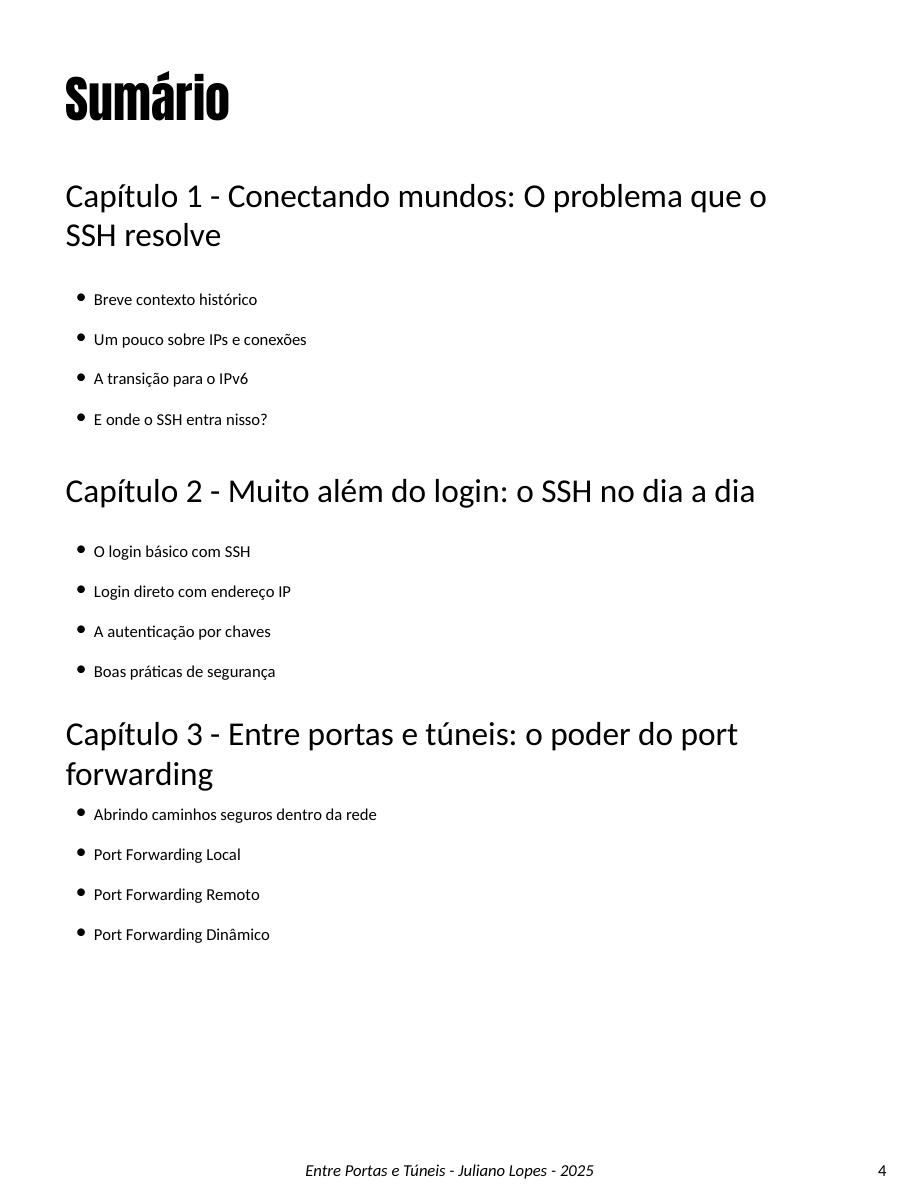

Sumário
Capítulo 1 - Conectando mundos: O problema que o SSH resolve
Breve contexto histórico
Um pouco sobre IPs e conexões

A transição para o IPv6
E onde o SSH entra nisso?
Capítulo 2 - Muito além do login: o SSH no dia a dia
O login básico com SSH

Login direto com endereço IP
A autenticação por chaves

Boas práticas de segurança
Capítulo 3 - Entre portas e túneis: o poder do port forwarding
Abrindo caminhos seguros dentro da rede

Port Forwarding Local

Port Forwarding Remoto

Port Forwarding Dinâmico
4